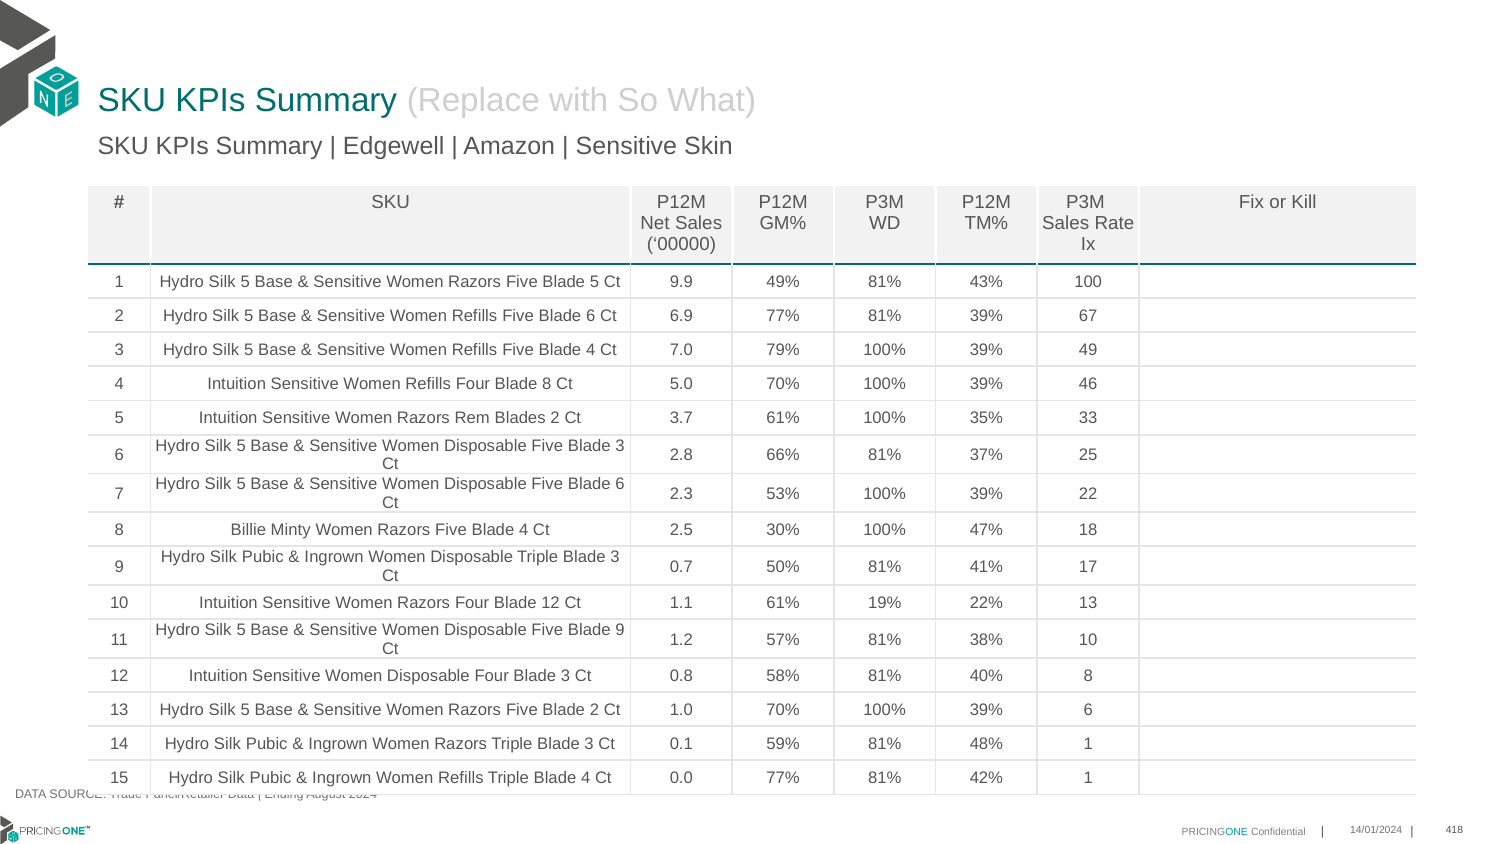

# SKU KPIs Summary (Replace with So What)
SKU KPIs Summary | Edgewell | Amazon | Sensitive Skin
| # | SKU | P12M Net Sales (‘00000) | P12M GM% | P3M WD | P12M TM% | P3M Sales Rate Ix | Fix or Kill |
| --- | --- | --- | --- | --- | --- | --- | --- |
| 1 | Hydro Silk 5 Base & Sensitive Women Razors Five Blade 5 Ct | 9.9 | 49% | 81% | 43% | 100 |  |
| 2 | Hydro Silk 5 Base & Sensitive Women Refills Five Blade 6 Ct | 6.9 | 77% | 81% | 39% | 67 |  |
| 3 | Hydro Silk 5 Base & Sensitive Women Refills Five Blade 4 Ct | 7.0 | 79% | 100% | 39% | 49 |  |
| 4 | Intuition Sensitive Women Refills Four Blade 8 Ct | 5.0 | 70% | 100% | 39% | 46 |  |
| 5 | Intuition Sensitive Women Razors Rem Blades 2 Ct | 3.7 | 61% | 100% | 35% | 33 |  |
| 6 | Hydro Silk 5 Base & Sensitive Women Disposable Five Blade 3 Ct | 2.8 | 66% | 81% | 37% | 25 |  |
| 7 | Hydro Silk 5 Base & Sensitive Women Disposable Five Blade 6 Ct | 2.3 | 53% | 100% | 39% | 22 |  |
| 8 | Billie Minty Women Razors Five Blade 4 Ct | 2.5 | 30% | 100% | 47% | 18 |  |
| 9 | Hydro Silk Pubic & Ingrown Women Disposable Triple Blade 3 Ct | 0.7 | 50% | 81% | 41% | 17 |  |
| 10 | Intuition Sensitive Women Razors Four Blade 12 Ct | 1.1 | 61% | 19% | 22% | 13 |  |
| 11 | Hydro Silk 5 Base & Sensitive Women Disposable Five Blade 9 Ct | 1.2 | 57% | 81% | 38% | 10 |  |
| 12 | Intuition Sensitive Women Disposable Four Blade 3 Ct | 0.8 | 58% | 81% | 40% | 8 |  |
| 13 | Hydro Silk 5 Base & Sensitive Women Razors Five Blade 2 Ct | 1.0 | 70% | 100% | 39% | 6 |  |
| 14 | Hydro Silk Pubic & Ingrown Women Razors Triple Blade 3 Ct | 0.1 | 59% | 81% | 48% | 1 |  |
| 15 | Hydro Silk Pubic & Ingrown Women Refills Triple Blade 4 Ct | 0.0 | 77% | 81% | 42% | 1 |  |
DATA SOURCE: Trade Panel/Retailer Data | Ending August 2024

14/01/2024
418